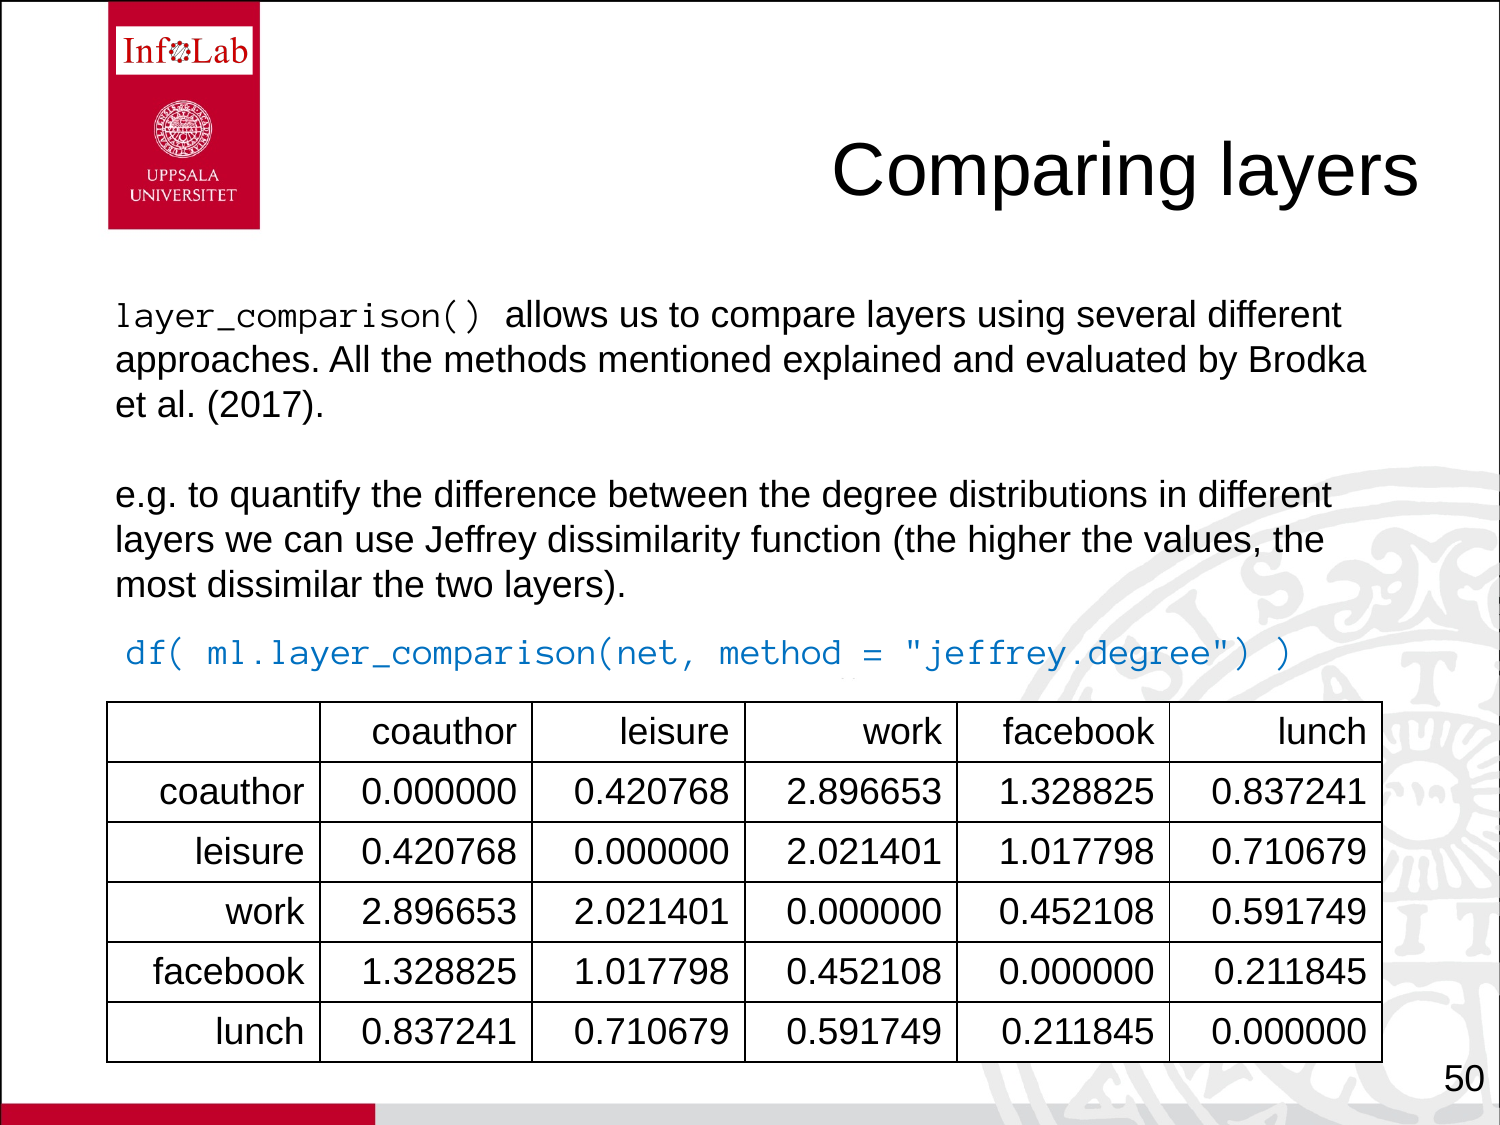

# Comparing layers
layer_comparison() allows us to compare layers using several different approaches. All the methods mentioned explained and evaluated by Brodka et al. (2017).

e.g. to quantify the difference between the degree distributions in different layers we can use Jeffrey dissimilarity function (the higher the values, the most dissimilar the two layers).
df( ml.layer_comparison(net, method = "jeffrey.degree") )
|  | coauthor | leisure | work | facebook | lunch |
| --- | --- | --- | --- | --- | --- |
| coauthor | 0.000000 | 0.420768 | 2.896653 | 1.328825 | 0.837241 |
| leisure | 0.420768 | 0.000000 | 2.021401 | 1.017798 | 0.710679 |
| work | 2.896653 | 2.021401 | 0.000000 | 0.452108 | 0.591749 |
| facebook | 1.328825 | 1.017798 | 0.452108 | 0.000000 | 0.211845 |
| lunch | 0.837241 | 0.710679 | 0.591749 | 0.211845 | 0.000000 |